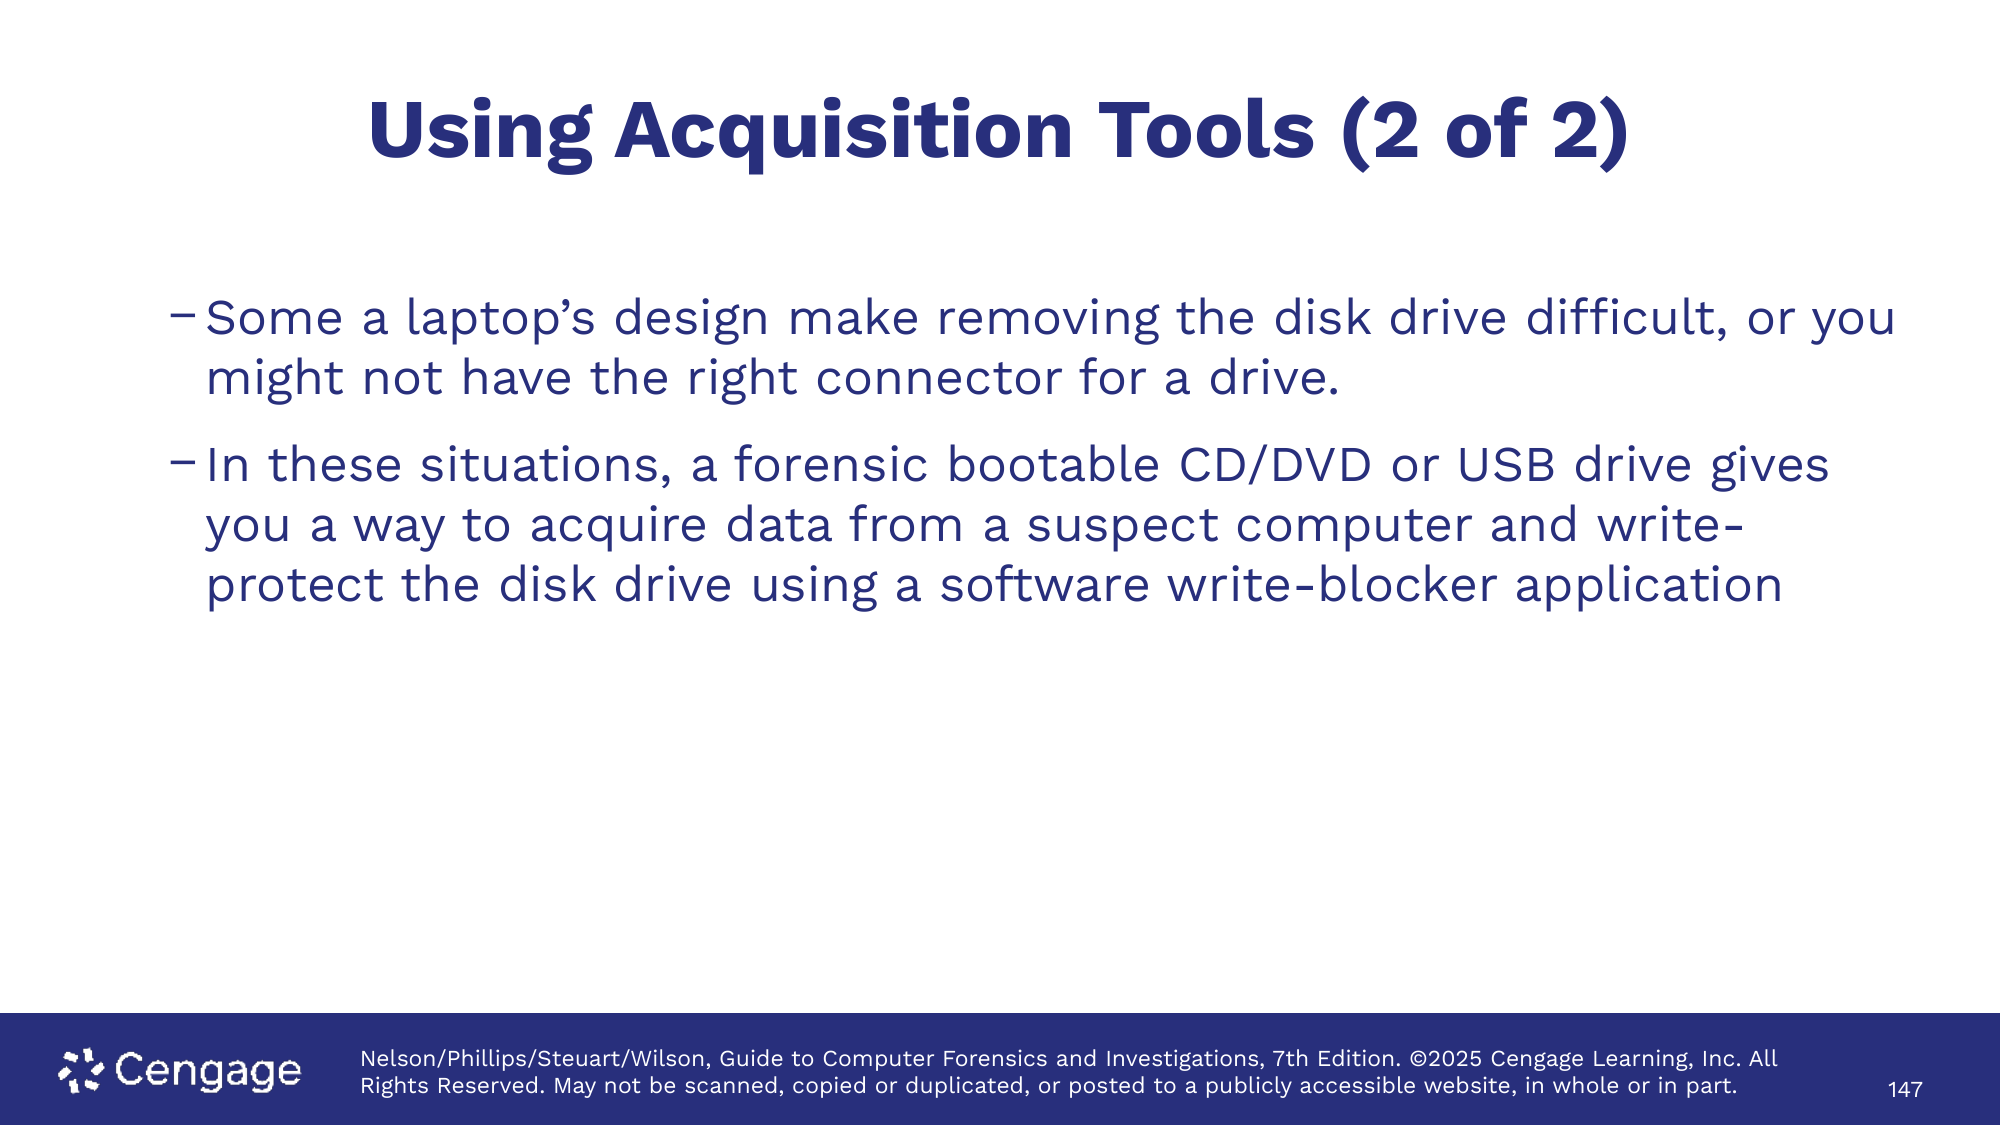

# Using Acquisition Tools (2 of 2)
Some a laptop’s design make removing the disk drive difficult, or you might not have the right connector for a drive.
In these situations, a forensic bootable CD/DVD or USB drive gives you a way to acquire data from a suspect computer and write-protect the disk drive using a software write-blocker application